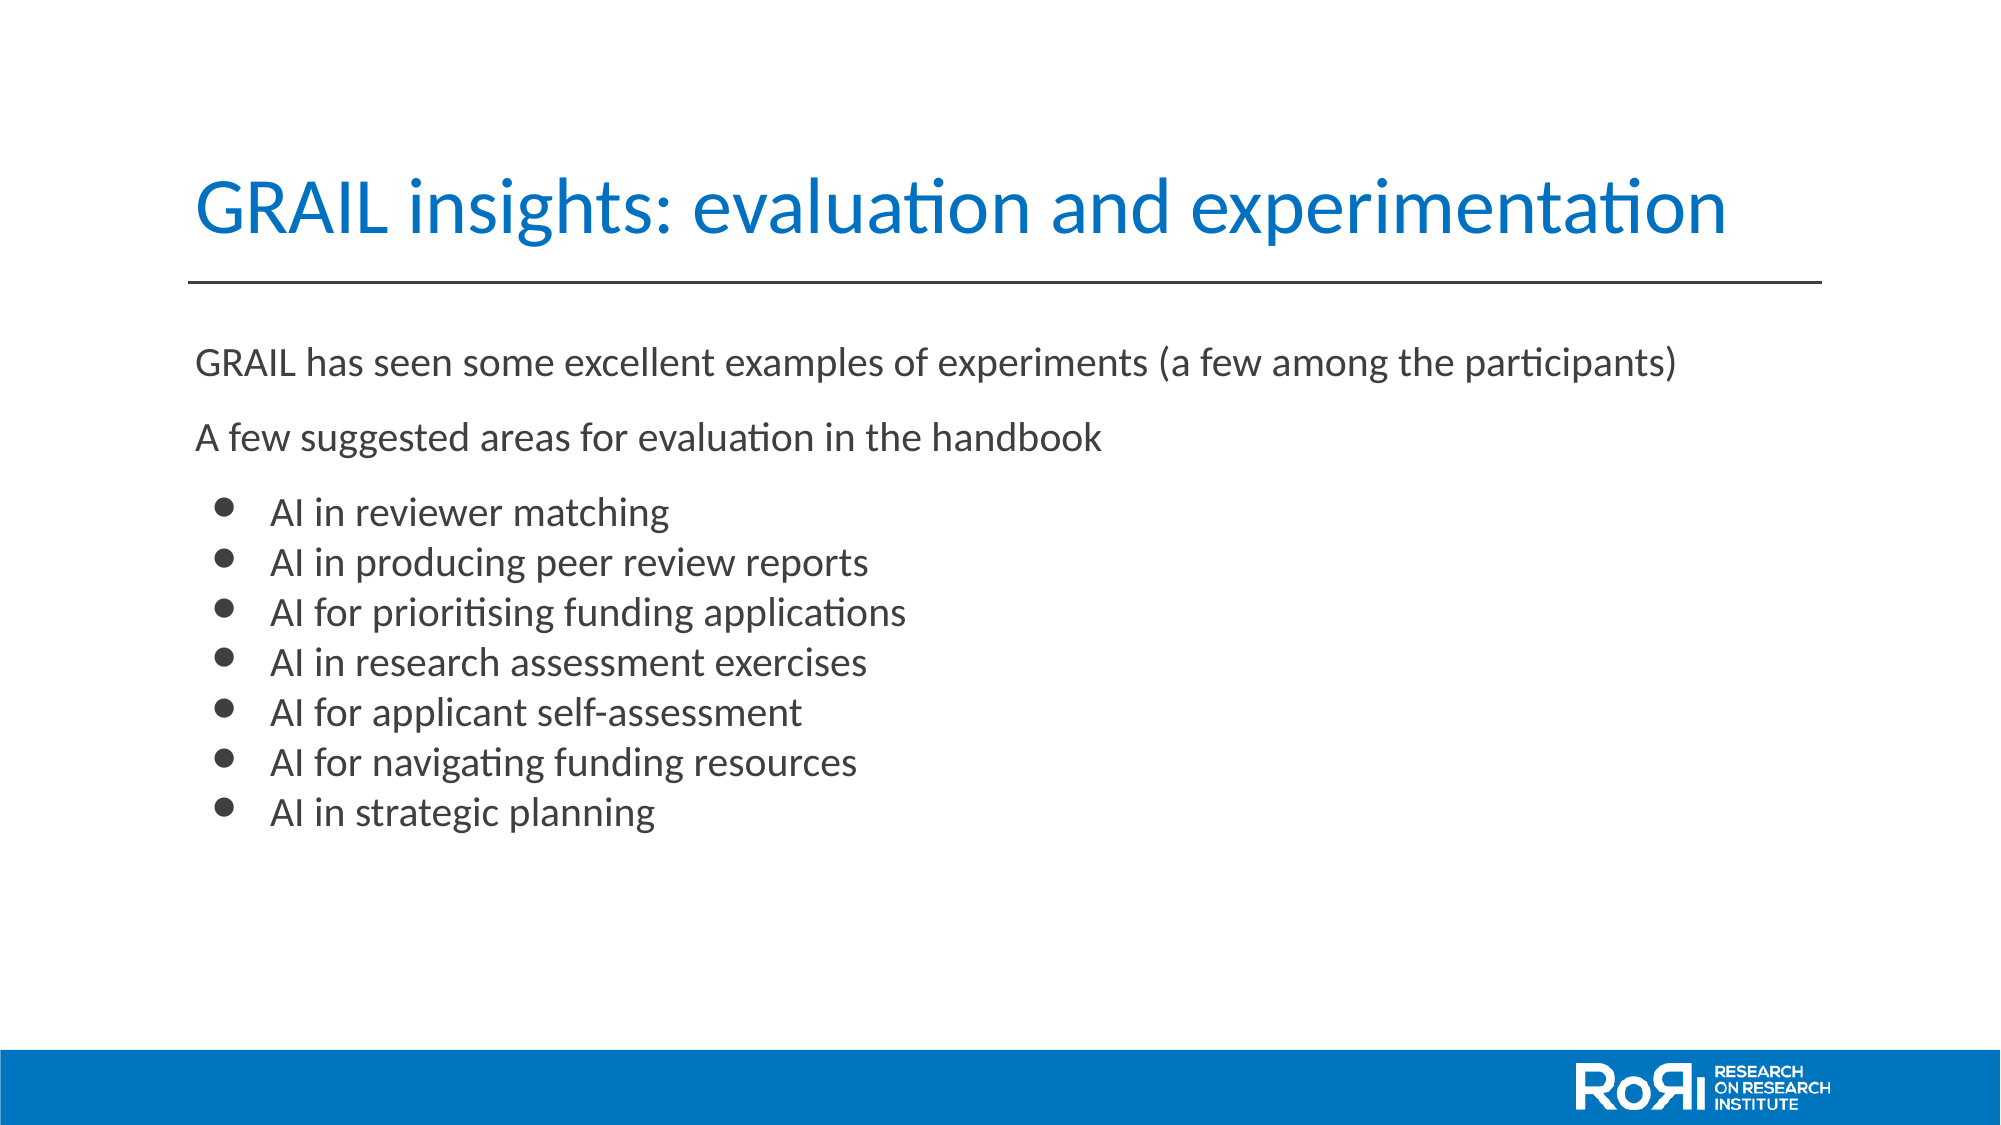

# GRAIL insights: evaluation and experimentation
GRAIL has seen some excellent examples of experiments (a few among the participants)
A few suggested areas for evaluation in the handbook
AI in reviewer matching
AI in producing peer review reports
AI for prioritising funding applications
AI in research assessment exercises
AI for applicant self-assessment
AI for navigating funding resources
AI in strategic planning